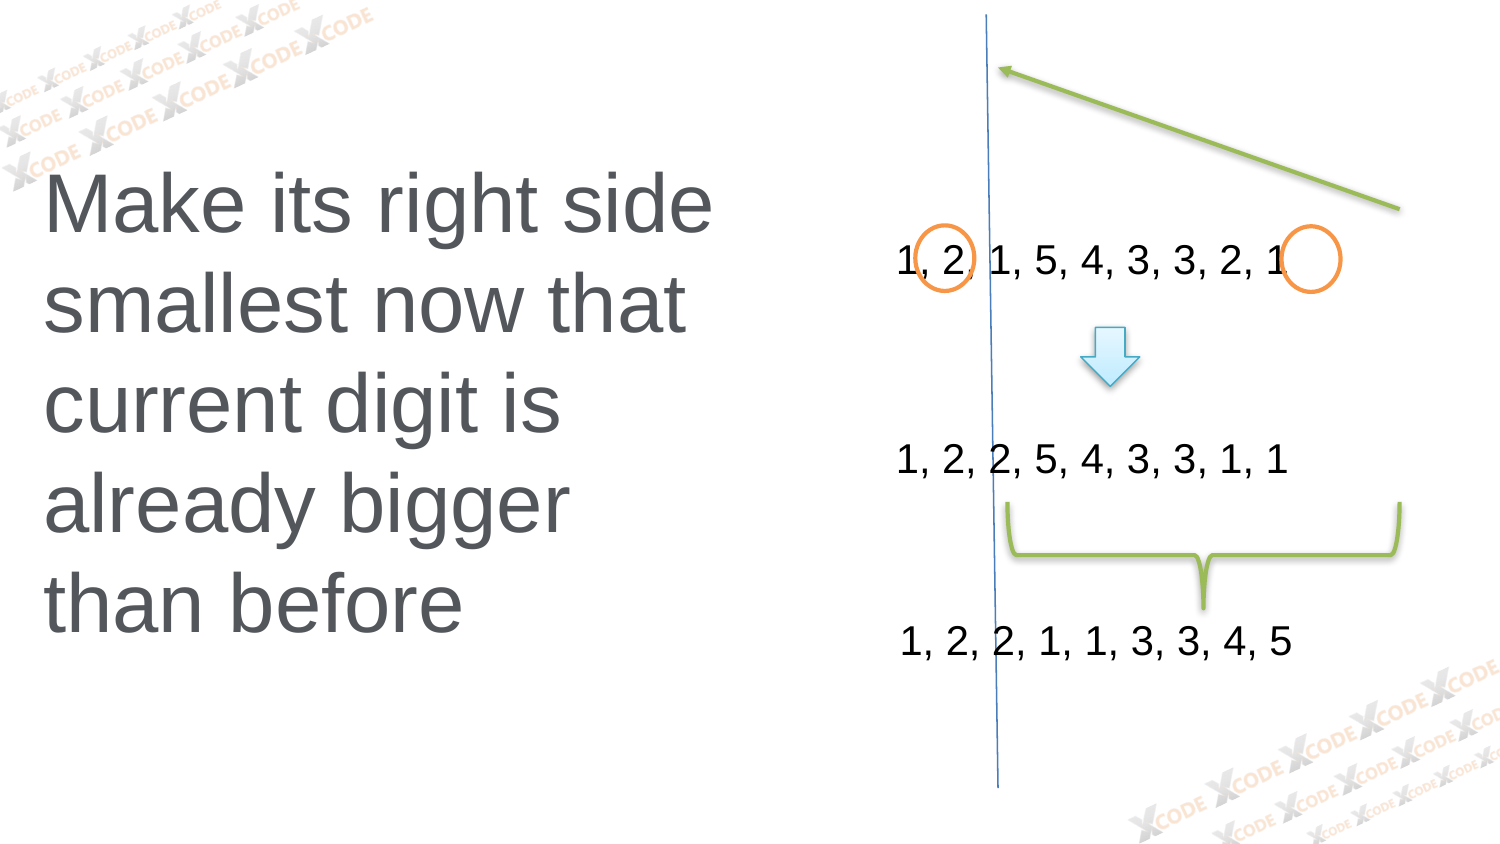

Make its right side smallest now that current digit is already bigger than before
1, 2, 1, 5, 4, 3, 3, 2, 1

1, 2, 2, 5, 4, 3, 3, 1, 1
1, 2, 2, 1, 1, 3, 3, 4, 5